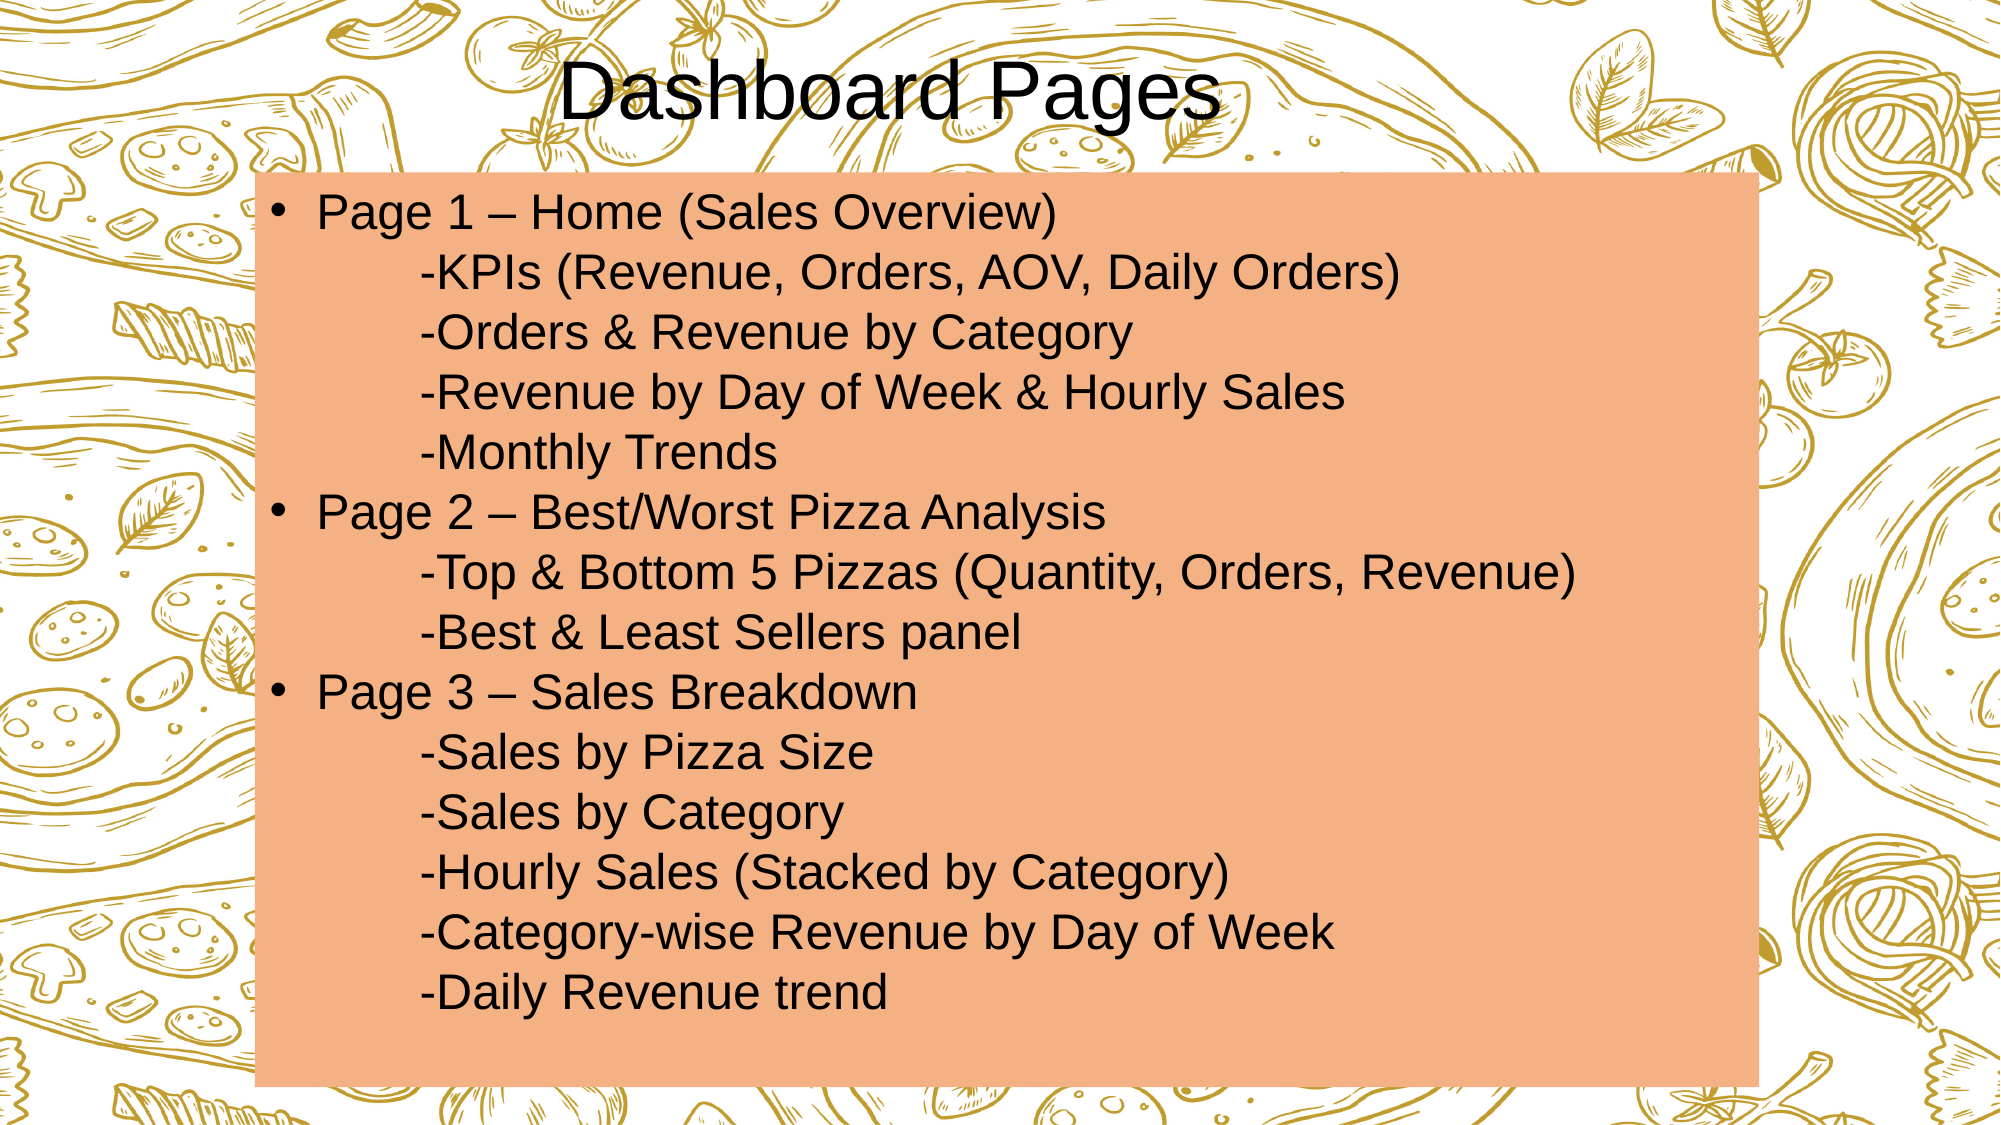

Dashboard Pages
Page 1 – Home (Sales Overview)
	-KPIs (Revenue, Orders, AOV, Daily Orders)
	-Orders & Revenue by Category
	-Revenue by Day of Week & Hourly Sales
	-Monthly Trends
Page 2 – Best/Worst Pizza Analysis
	-Top & Bottom 5 Pizzas (Quantity, Orders, Revenue)
	-Best & Least Sellers panel
Page 3 – Sales Breakdown
	-Sales by Pizza Size
	-Sales by Category
	-Hourly Sales (Stacked by Category)
	-Category-wise Revenue by Day of Week
	-Daily Revenue trend